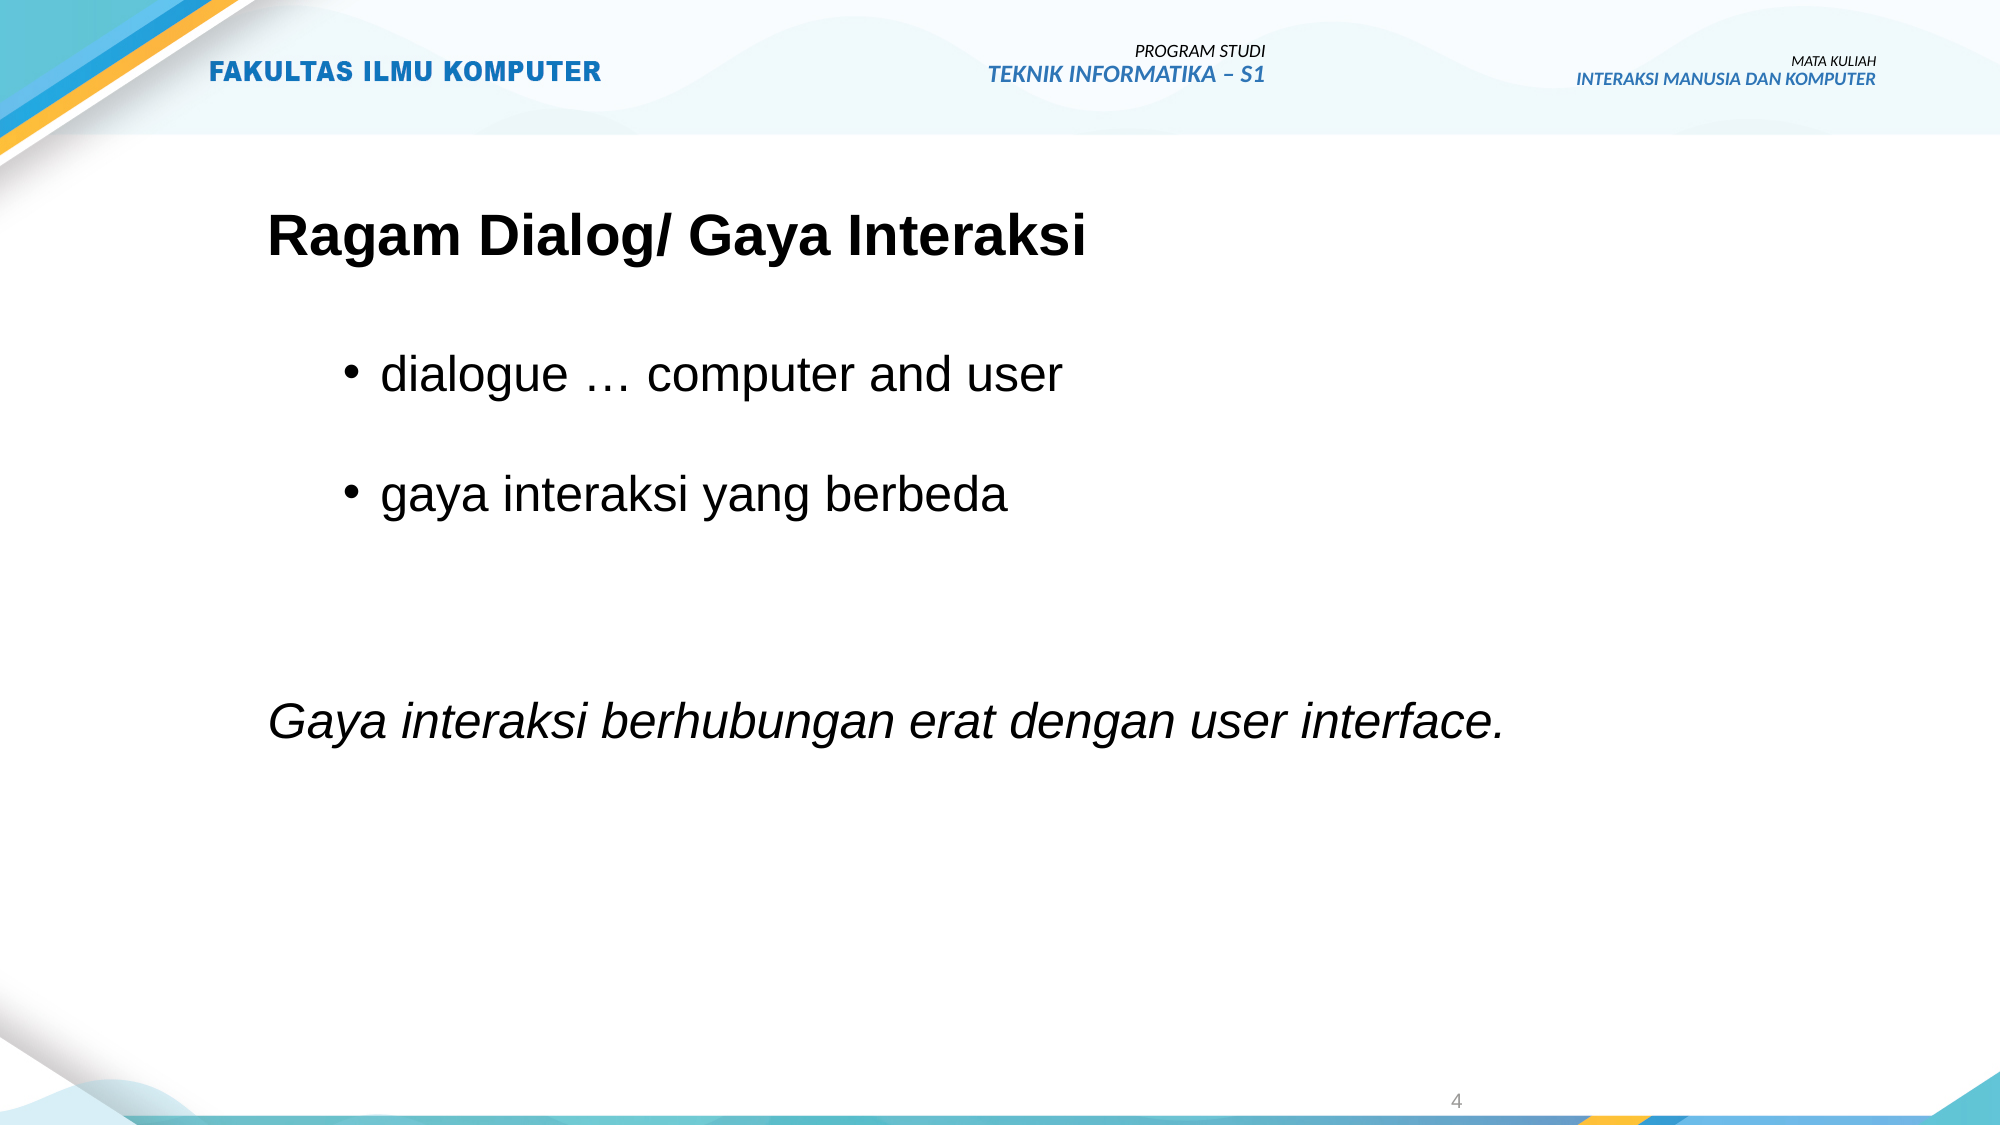

PROGRAM STUDI
TEKNIK INFORMATIKA – S1
MATA KULIAH
INTERAKSI MANUSIA DAN KOMPUTER
# Ragam Dialog/ Gaya Interaksi
dialogue … computer and user

gaya interaksi yang berbeda

Gaya interaksi berhubungan erat dengan user interface.
4